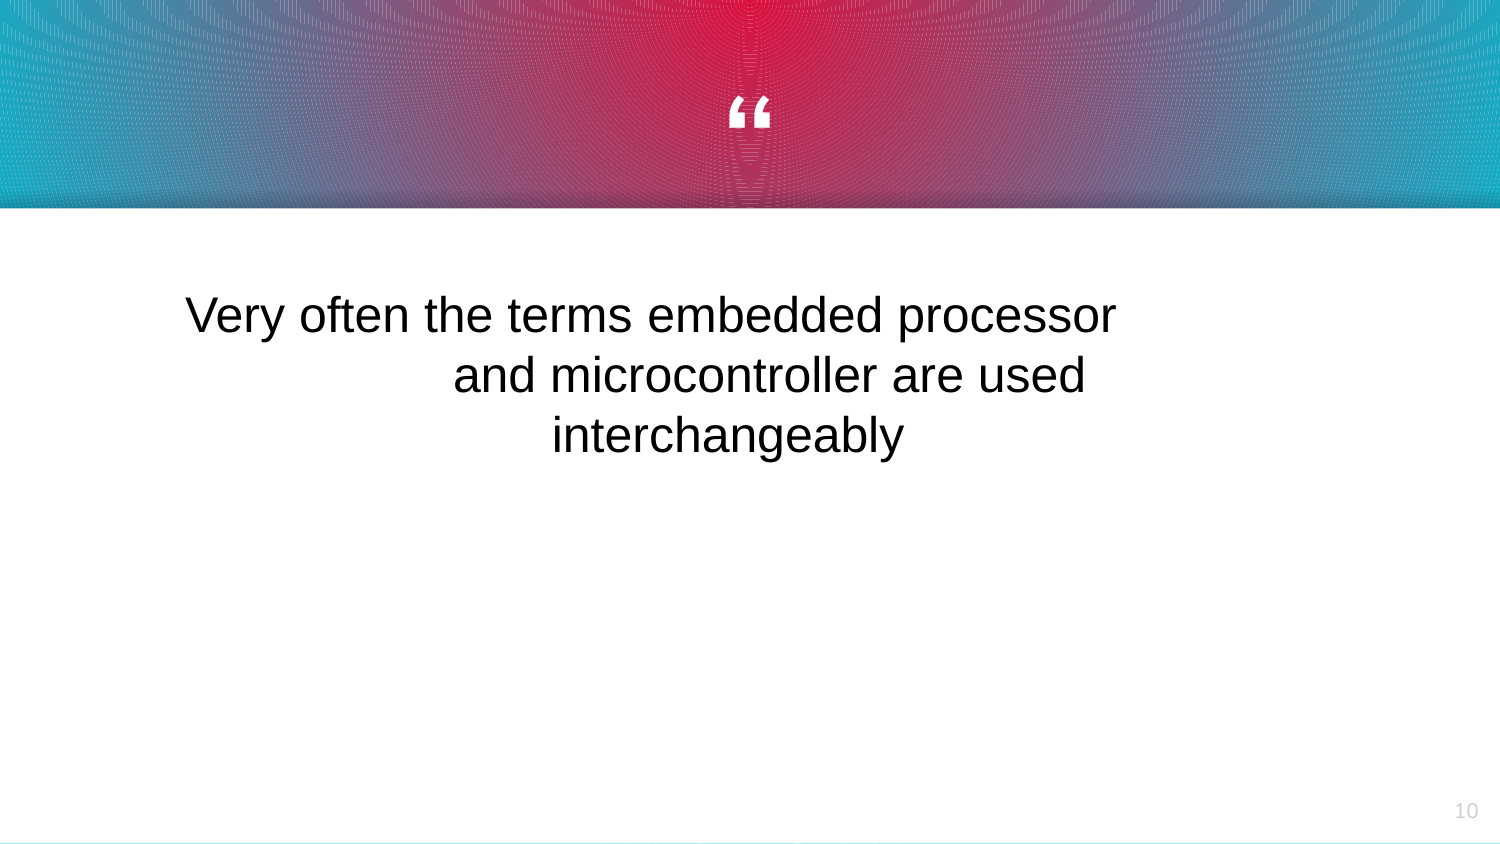

Very often the terms embedded processor                  and microcontroller are used
interchangeably

10